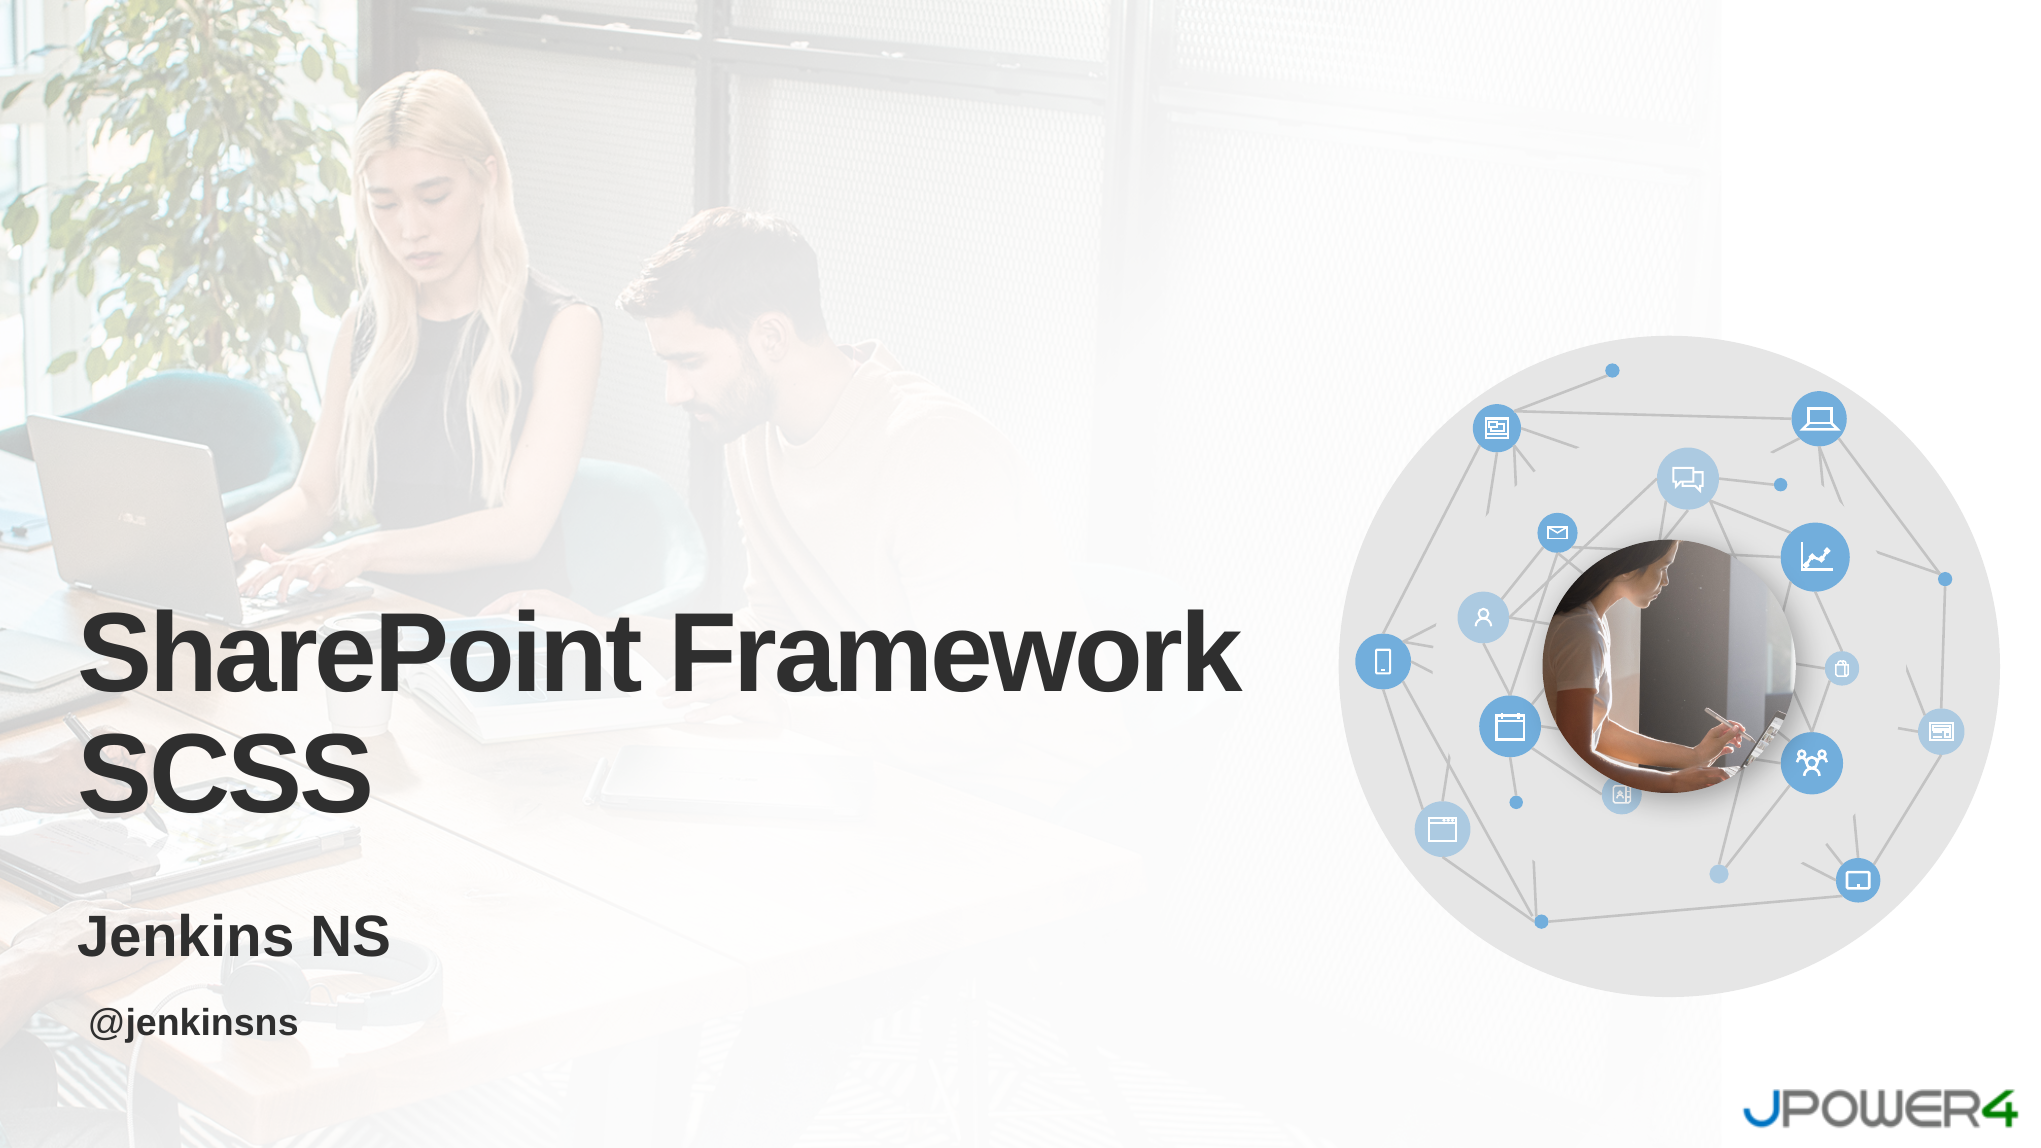

# SharePoint Framework SCSS
Jenkins NS
@jenkinsns